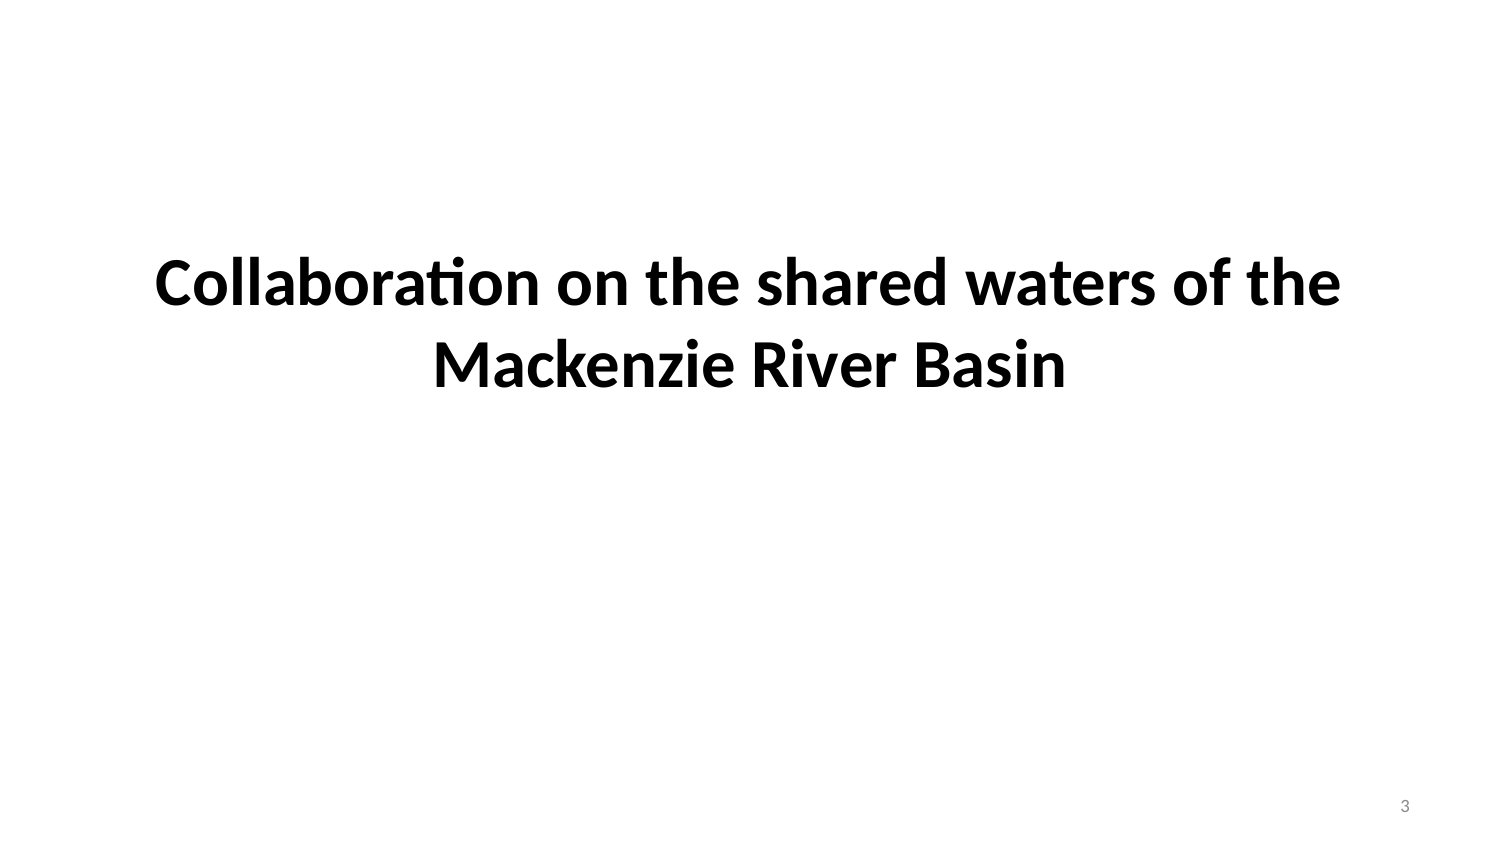

Collaboration on the shared waters of the Mackenzie River Basin
3